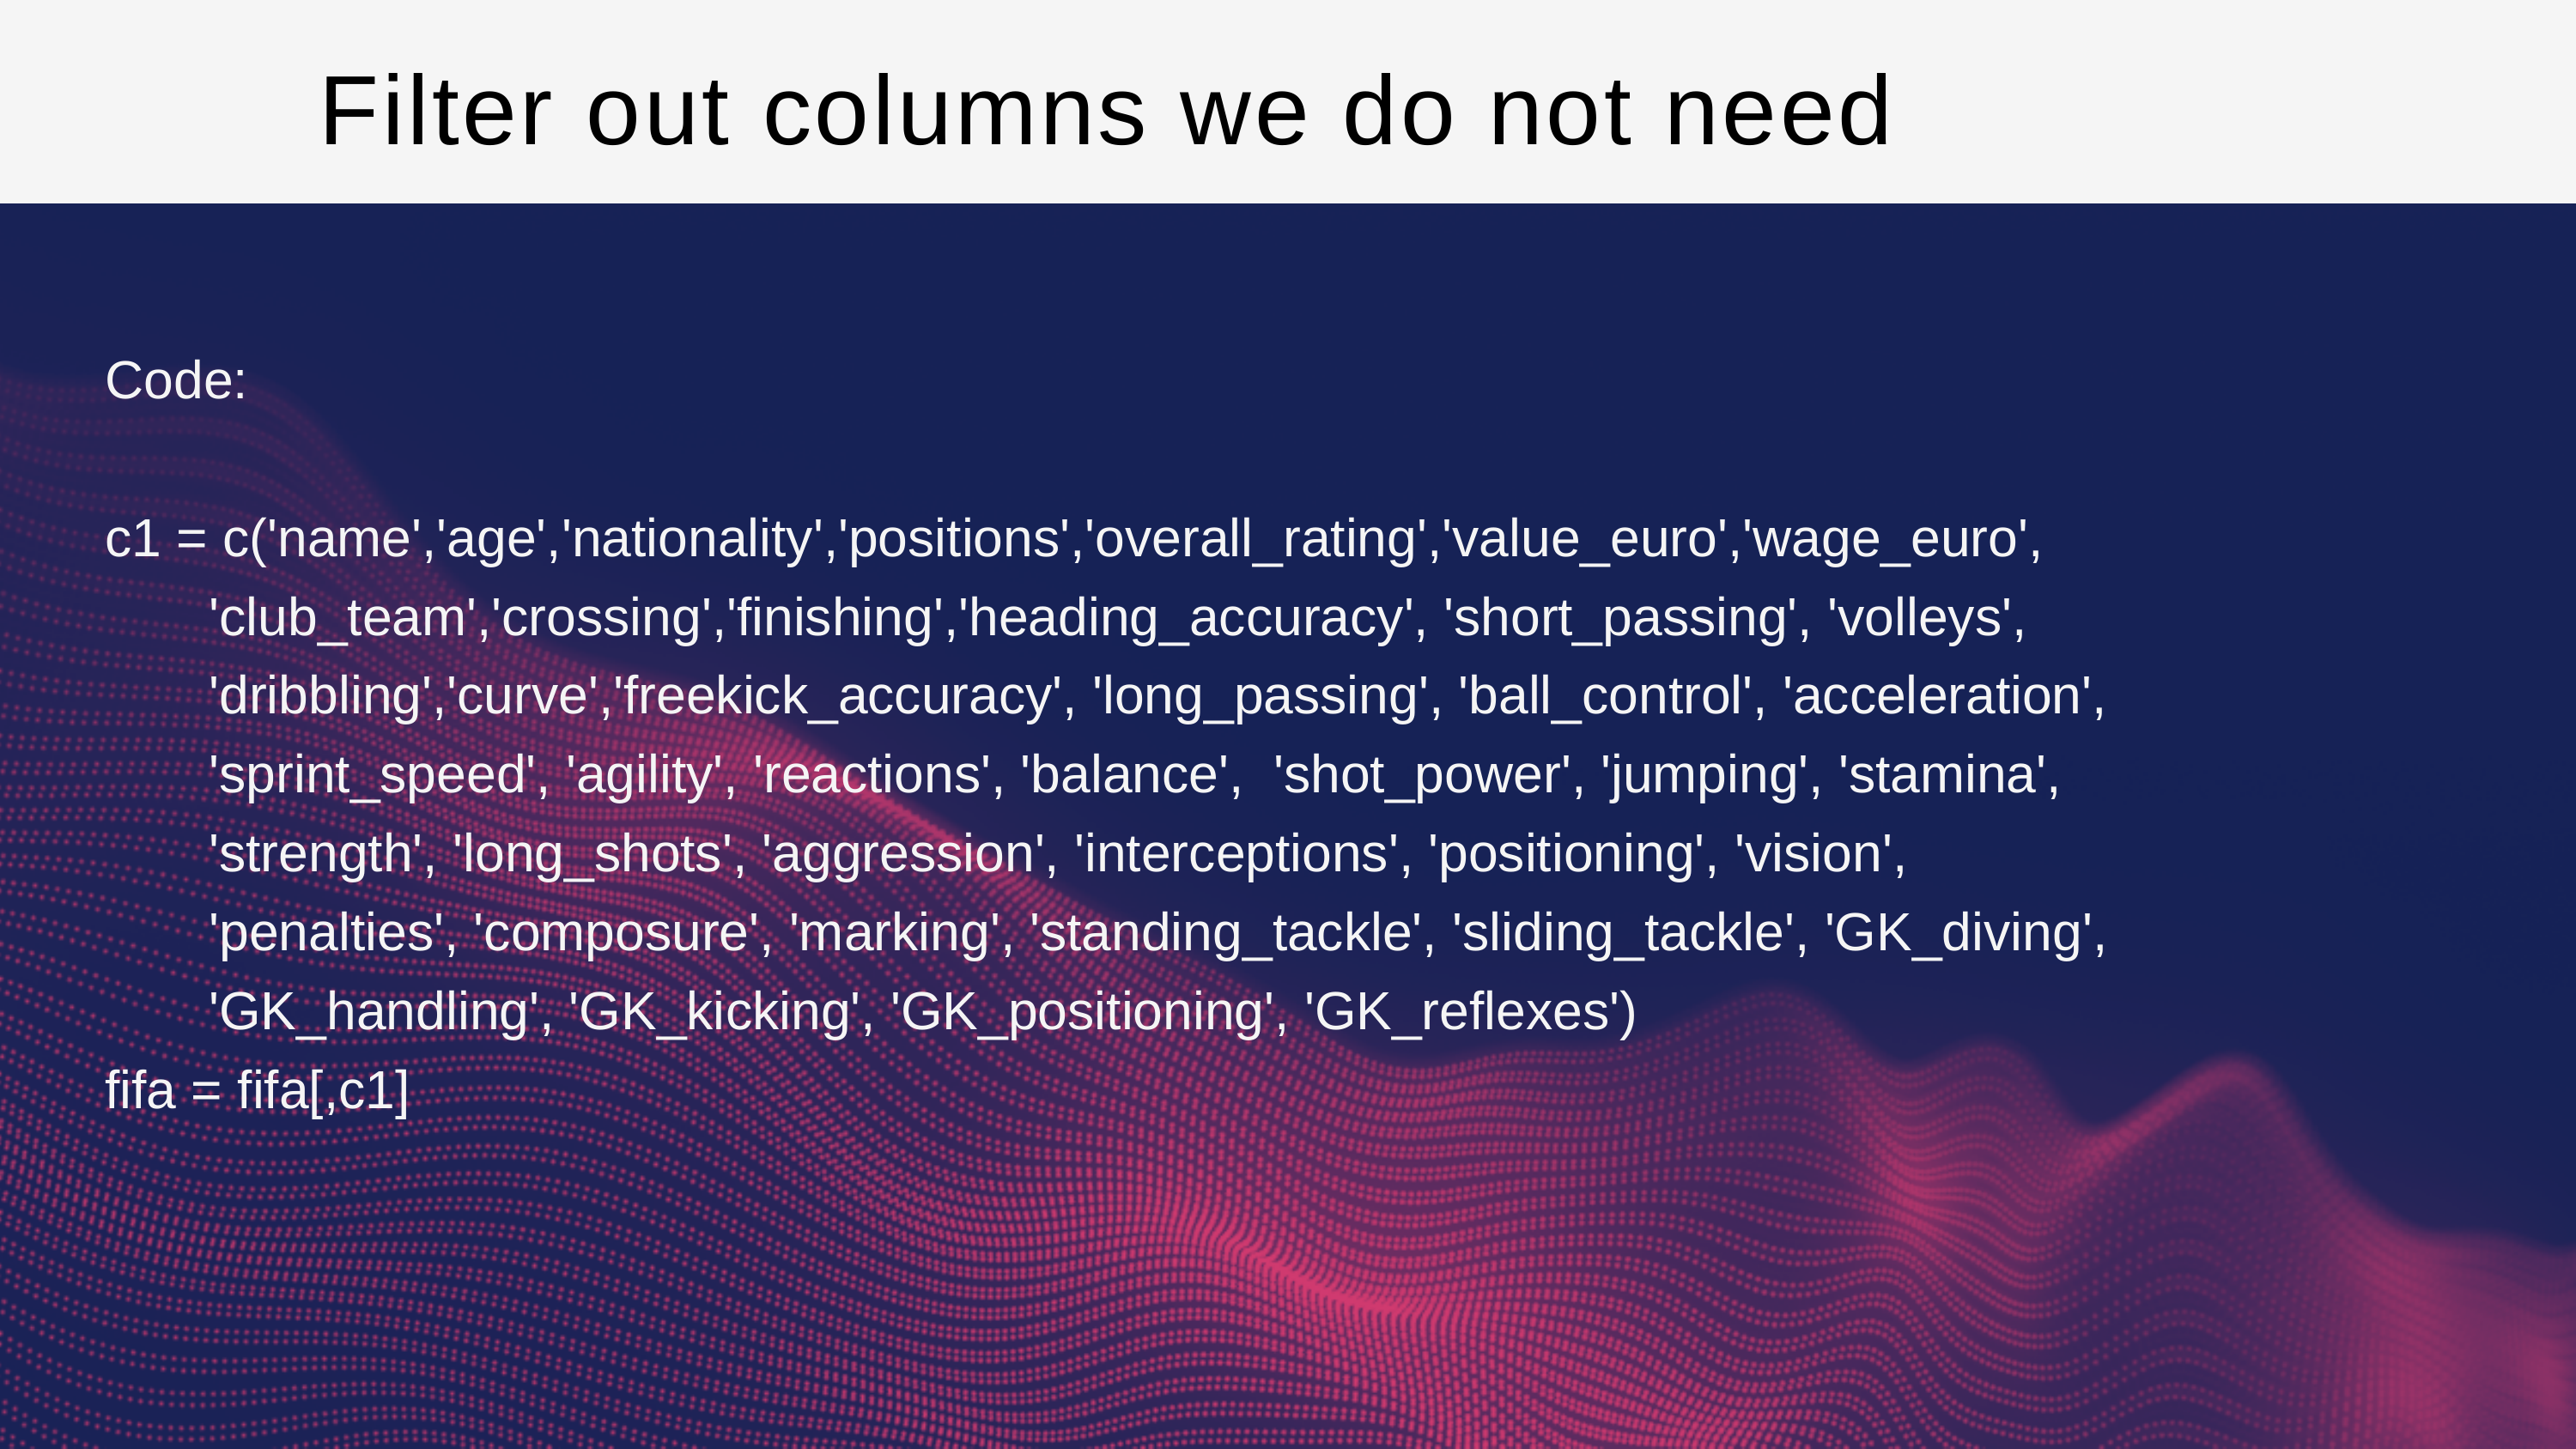

Filter out columns we do not need
Code:

c1 = c('name','age','nationality','positions','overall_rating','value_euro','wage_euro',
       'club_team','crossing','finishing','heading_accuracy', 'short_passing', 'volleys',
       'dribbling','curve','freekick_accuracy', 'long_passing', 'ball_control', 'acceleration',
       'sprint_speed', 'agility', 'reactions', 'balance',  'shot_power', 'jumping', 'stamina',
       'strength', 'long_shots', 'aggression', 'interceptions', 'positioning', 'vision',
       'penalties', 'composure', 'marking', 'standing_tackle', 'sliding_tackle', 'GK_diving',
       'GK_handling', 'GK_kicking', 'GK_positioning', 'GK_reflexes')
fifa = fifa[,c1]